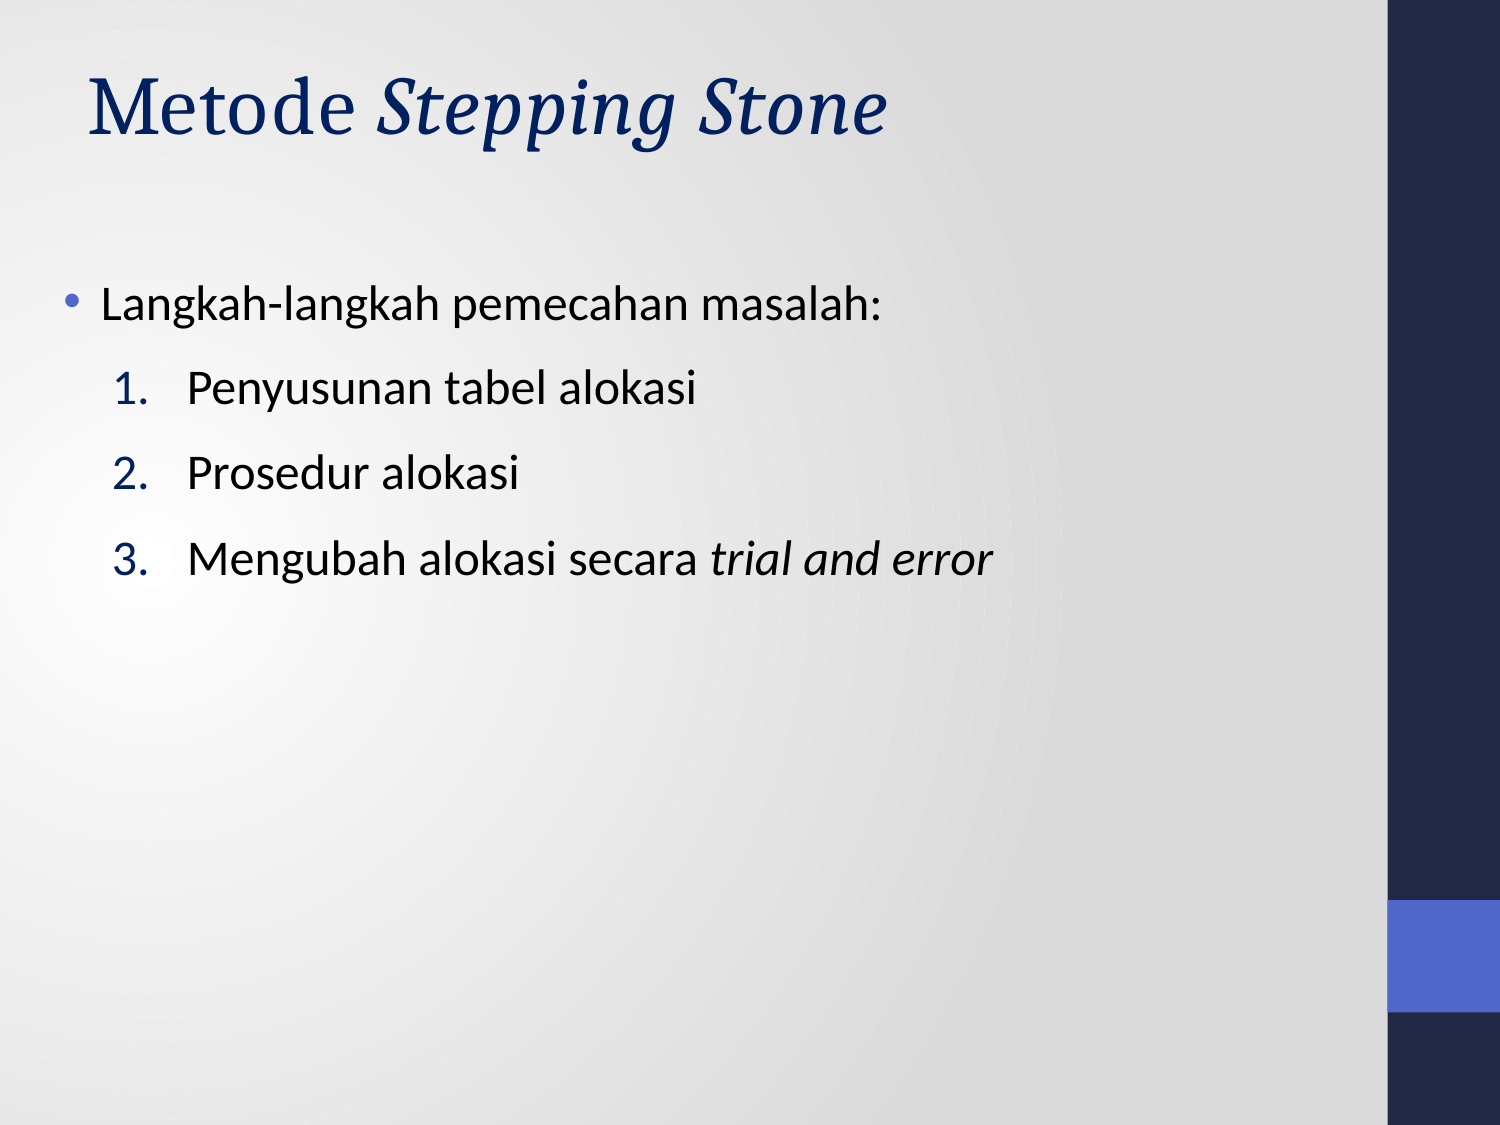

# Metode Stepping Stone
Langkah-langkah pemecahan masalah:
Penyusunan tabel alokasi
Prosedur alokasi
Mengubah alokasi secara trial and error